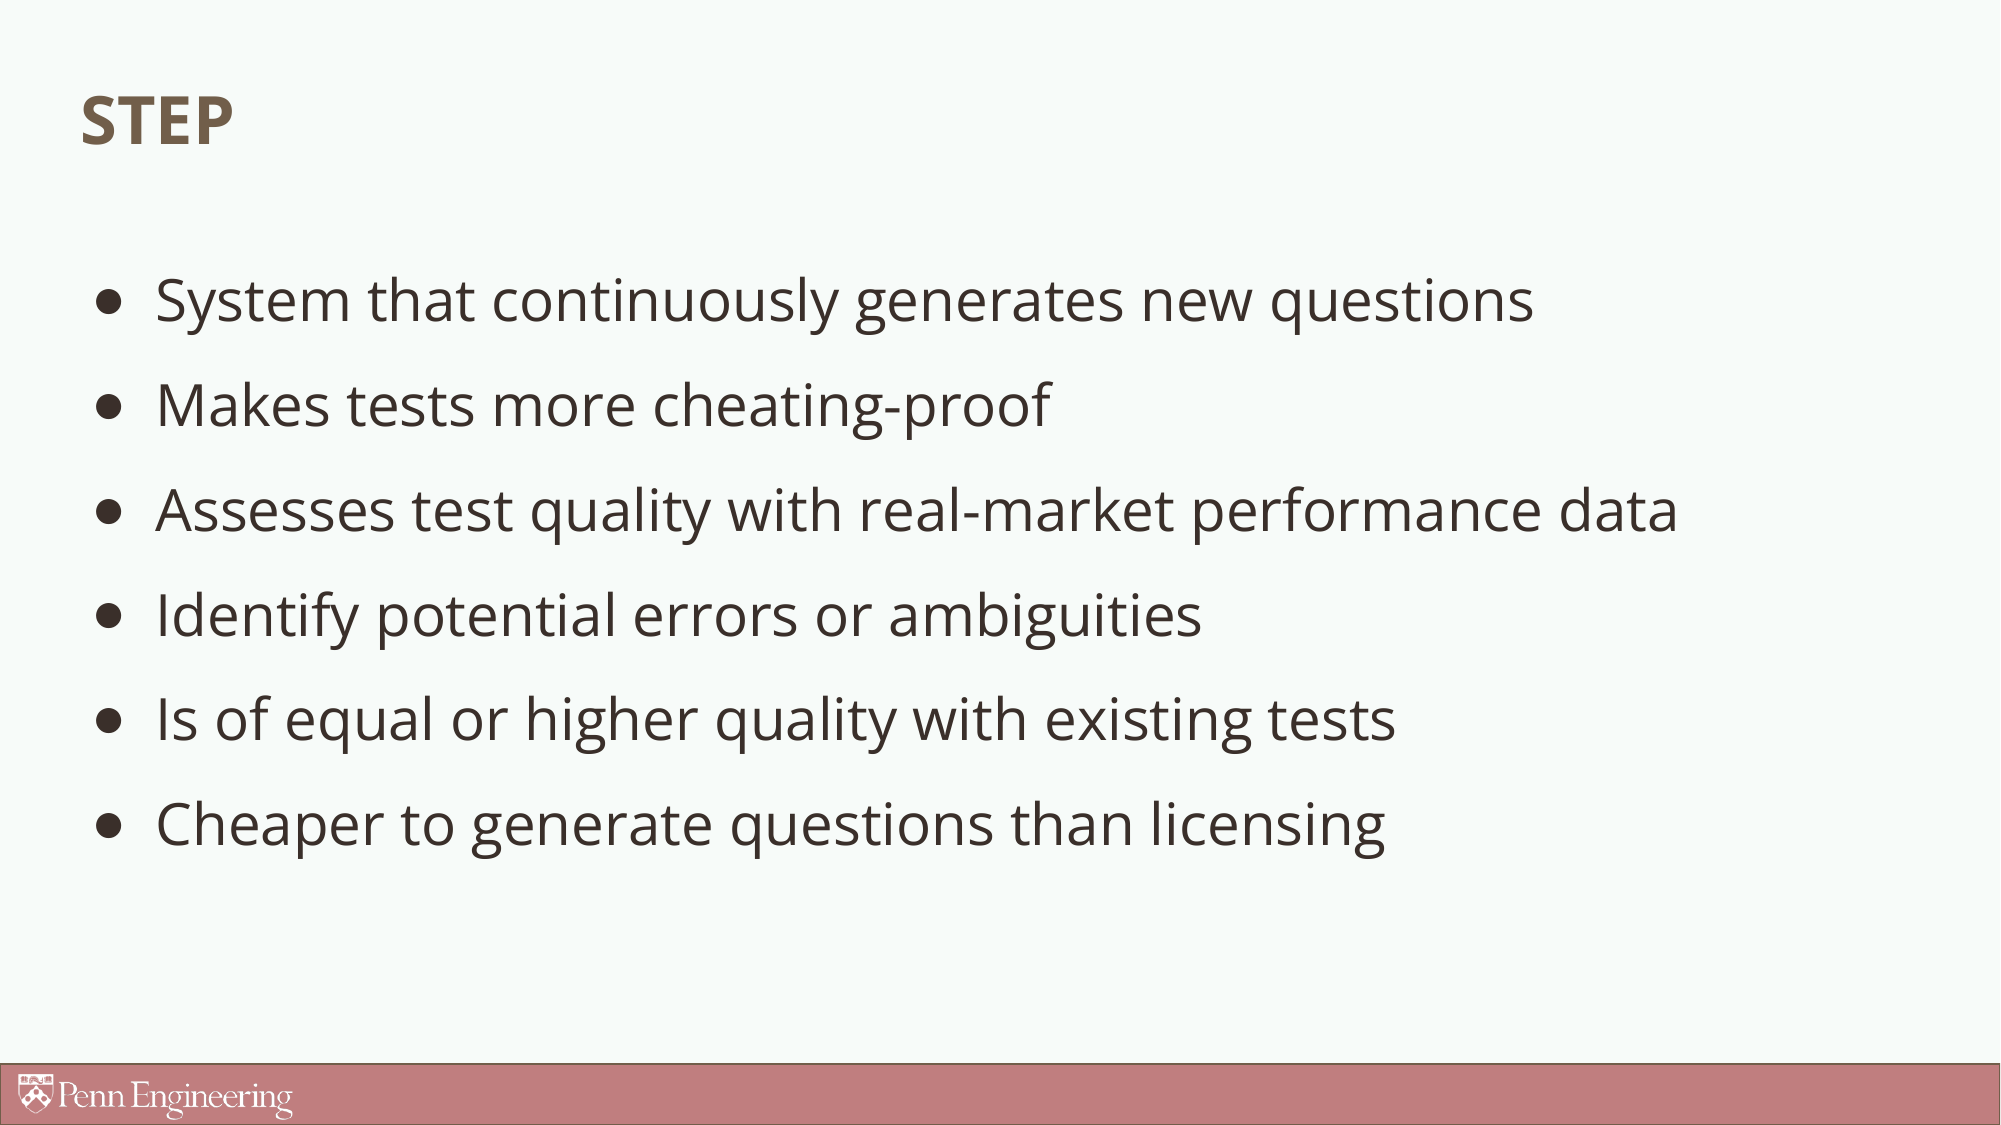

# STEP
System that continuously generates new questions
Makes tests more cheating-proof
Assesses test quality with real-market performance data
Identify potential errors or ambiguities
Is of equal or higher quality with existing tests
Cheaper to generate questions than licensing